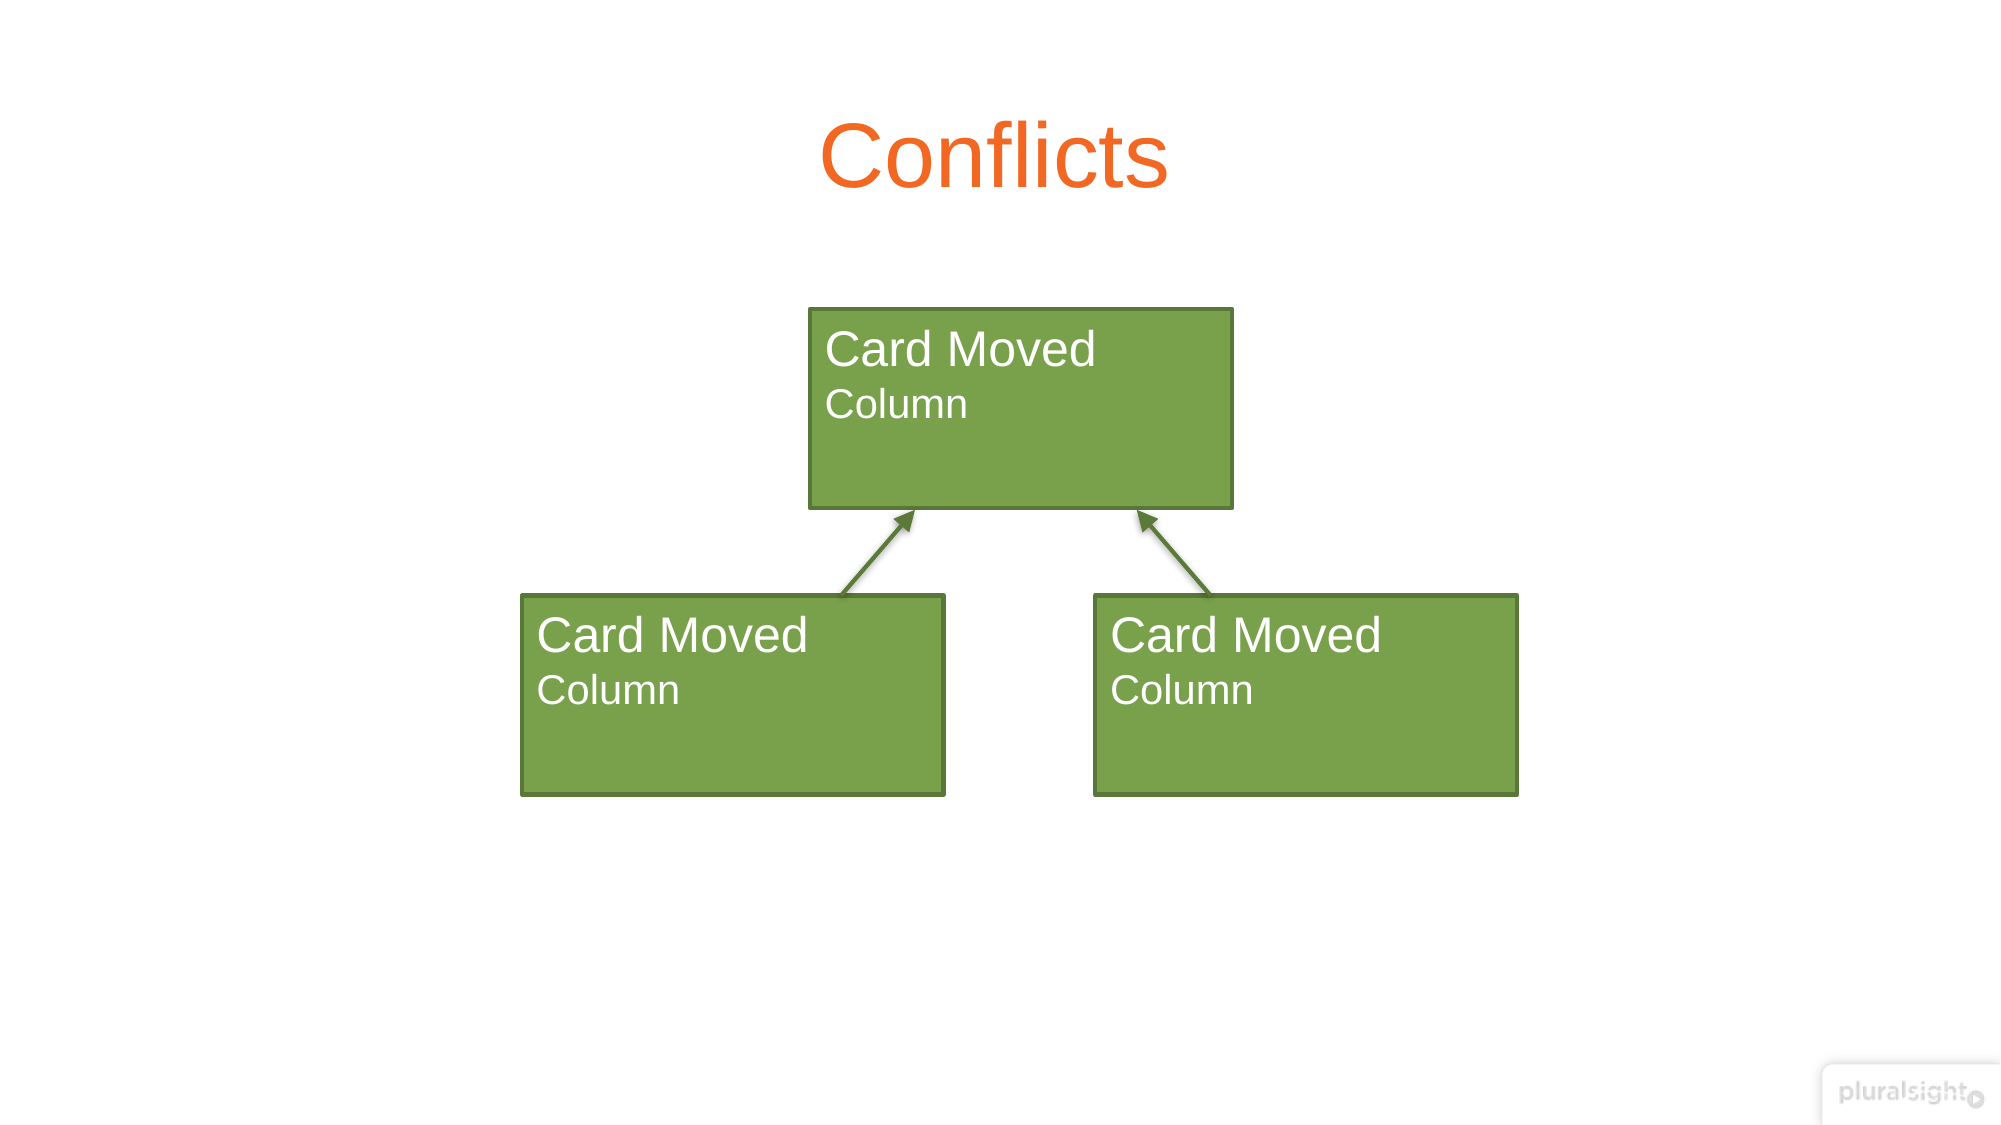

# Conflicts
Card Moved
Column
Card Moved
Column
Card Moved
Column